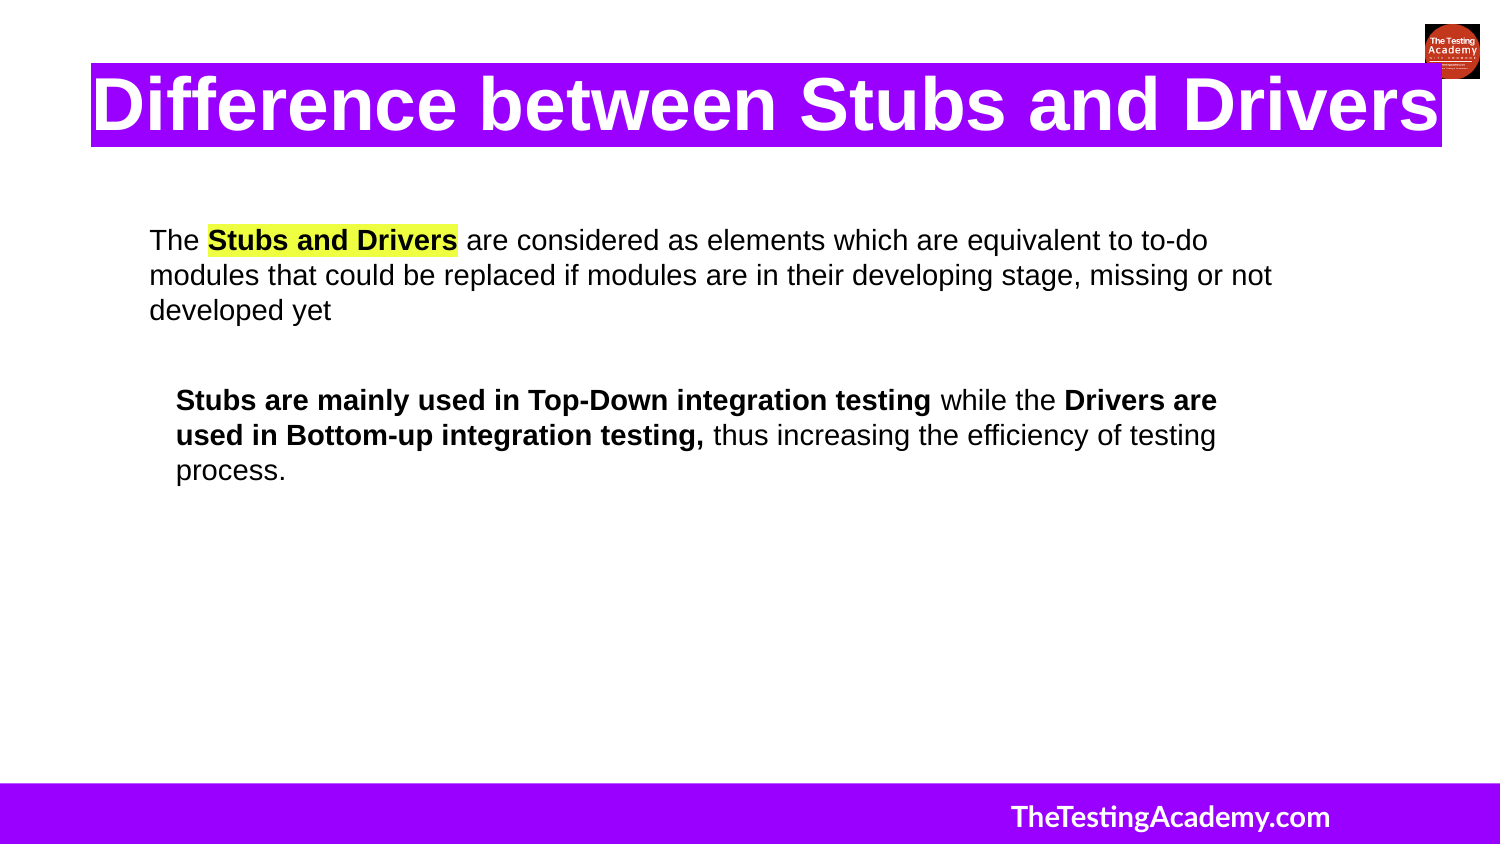

# Difference between Stubs and Drivers
The Stubs and Drivers are considered as elements which are equivalent to to-do modules that could be replaced if modules are in their developing stage, missing or not developed yet
Stubs are mainly used in Top-Down integration testing while the Drivers are used in Bottom-up integration testing, thus increasing the efficiency of testing process.